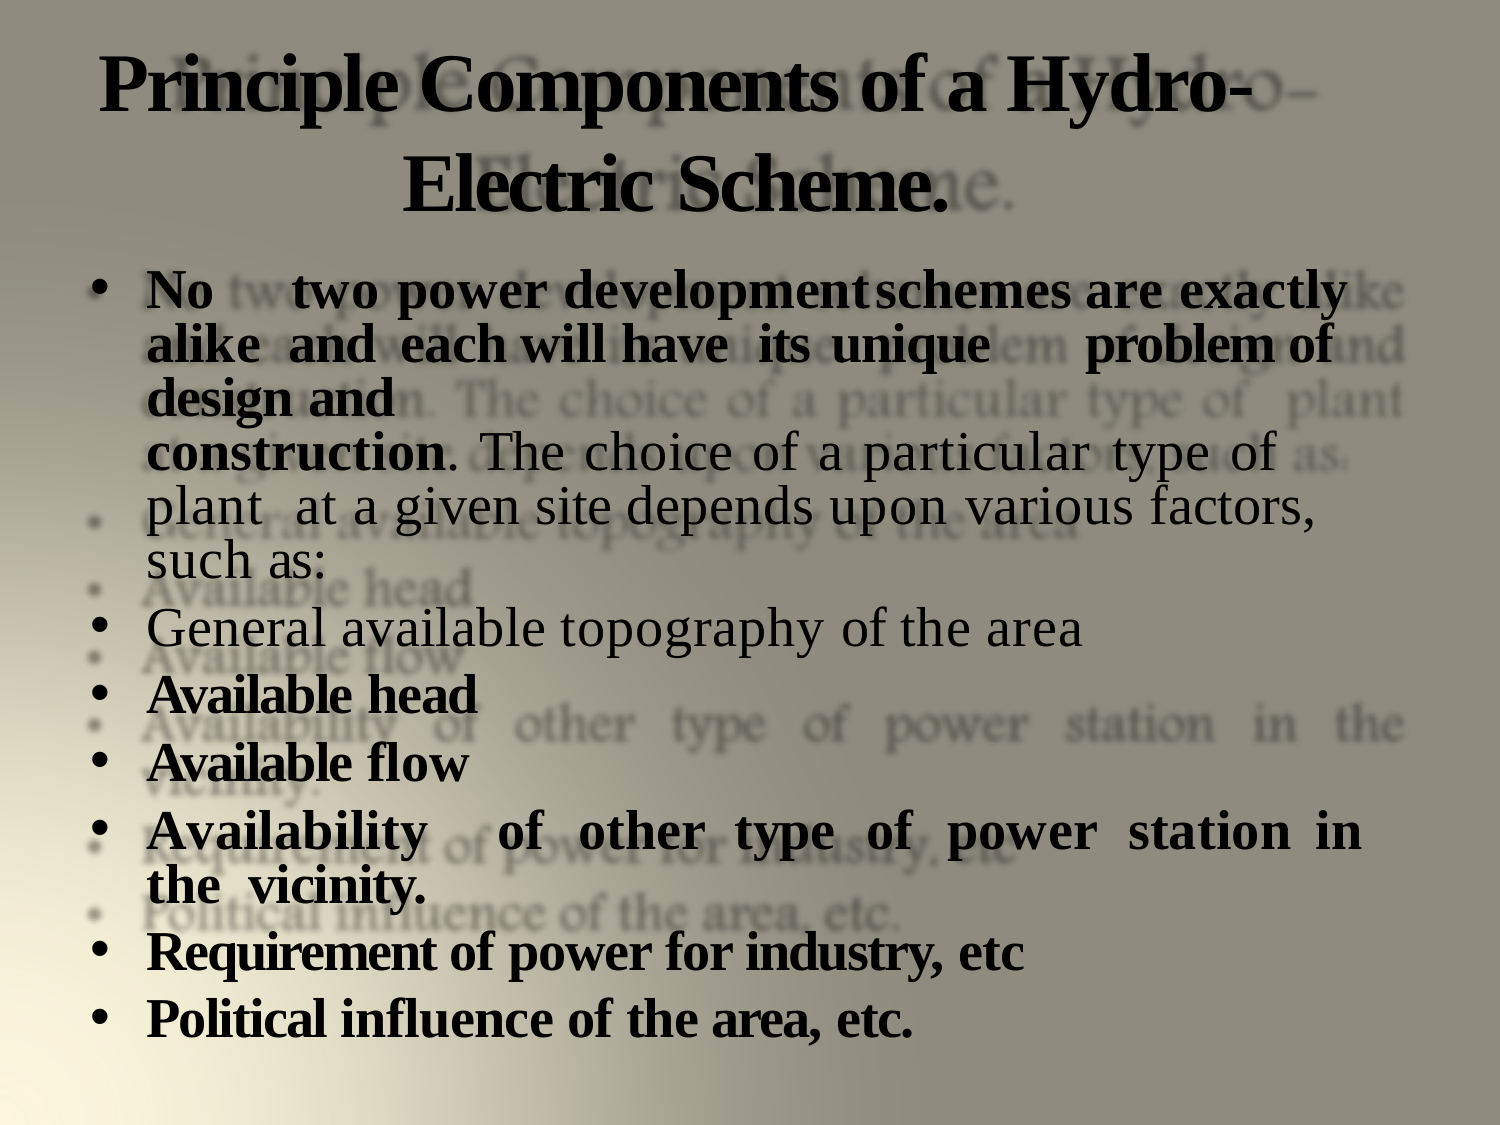

# Principle Components of a Hydro-  Electric Scheme.

No	two	power	development	schemes	are	exactly	alike  and  each will have  its unique	problem of design and
construction. The choice of a particular type of	plant  at a given site depends upon various factors, such as:
General available topography of the area
Available head
Available flow
Availability	of	other	type	of	power	station	in	the  vicinity.
Requirement of power for industry, etc
Political influence of the area, etc.